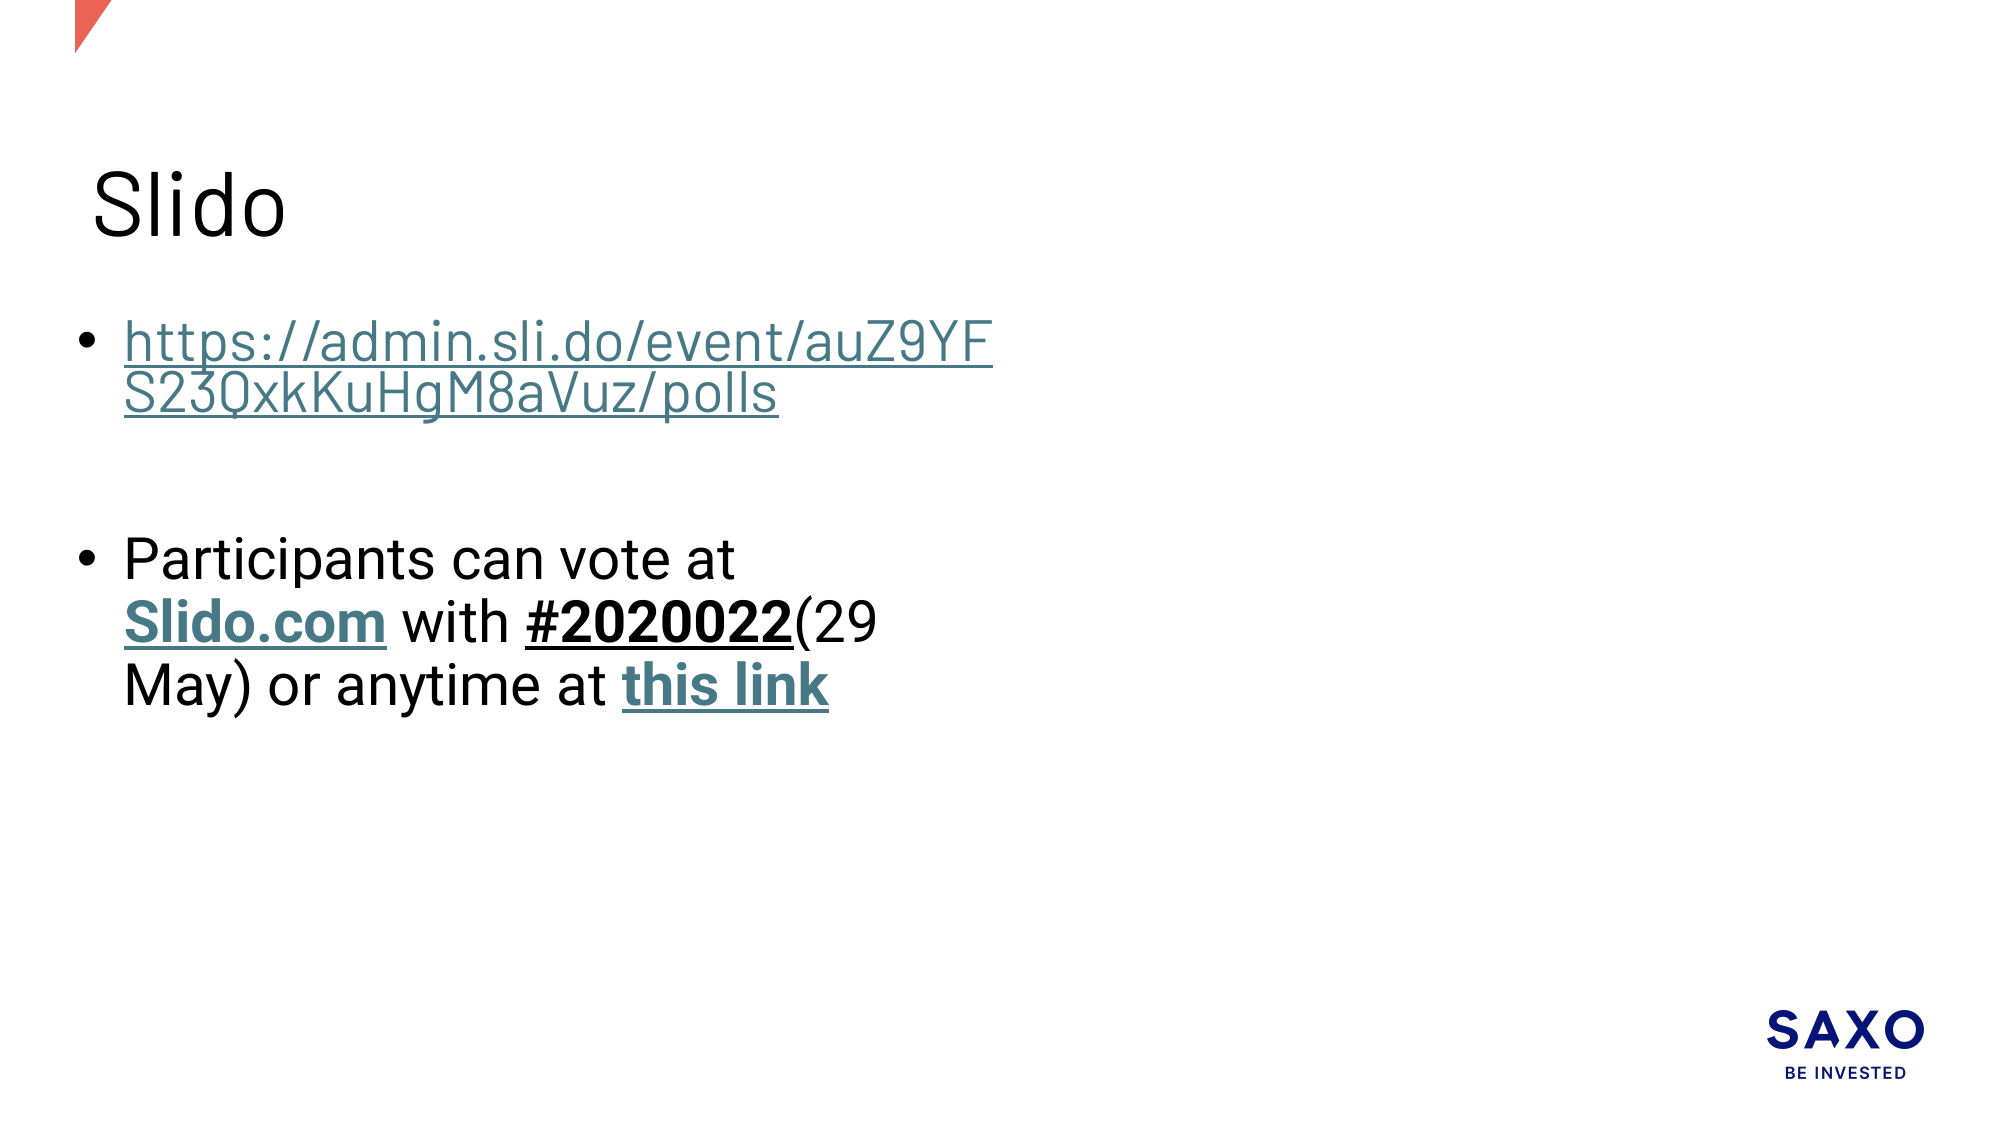

# Slido
https://admin.sli.do/event/auZ9YFS23QxkKuHgM8aVuz/polls

Participants can vote at Slido.com with #2020022(29 May) or anytime at this link